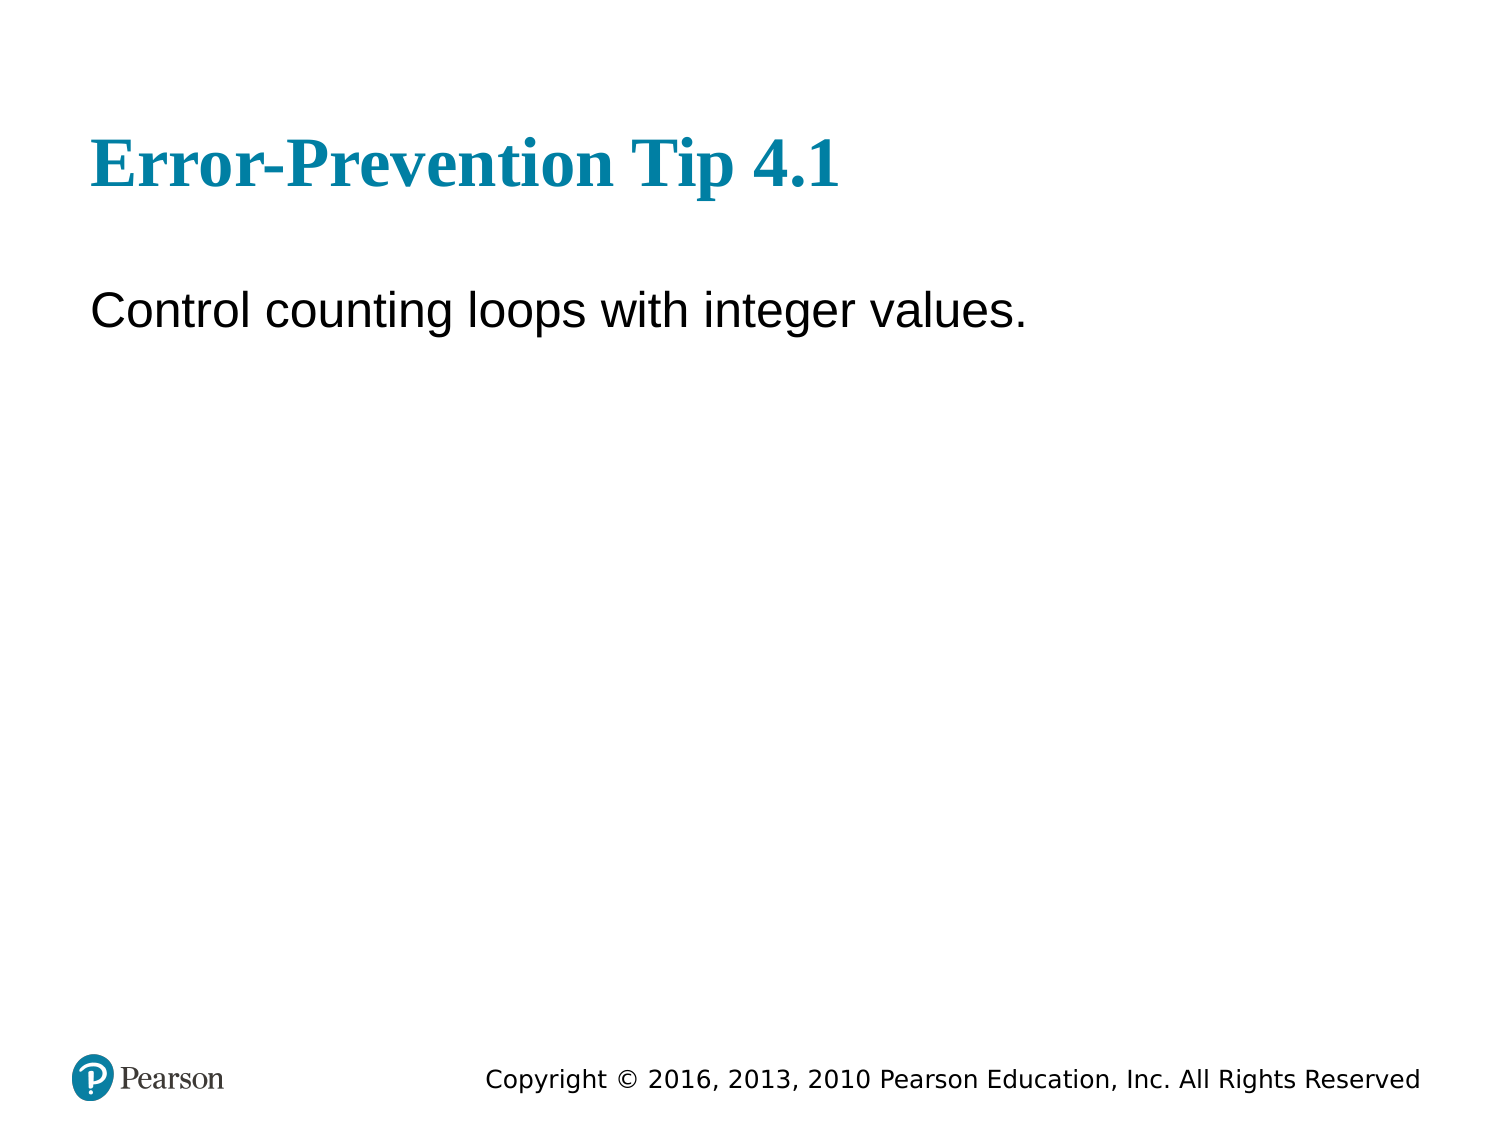

# Error-Prevention Tip 4.1
Control counting loops with integer values.